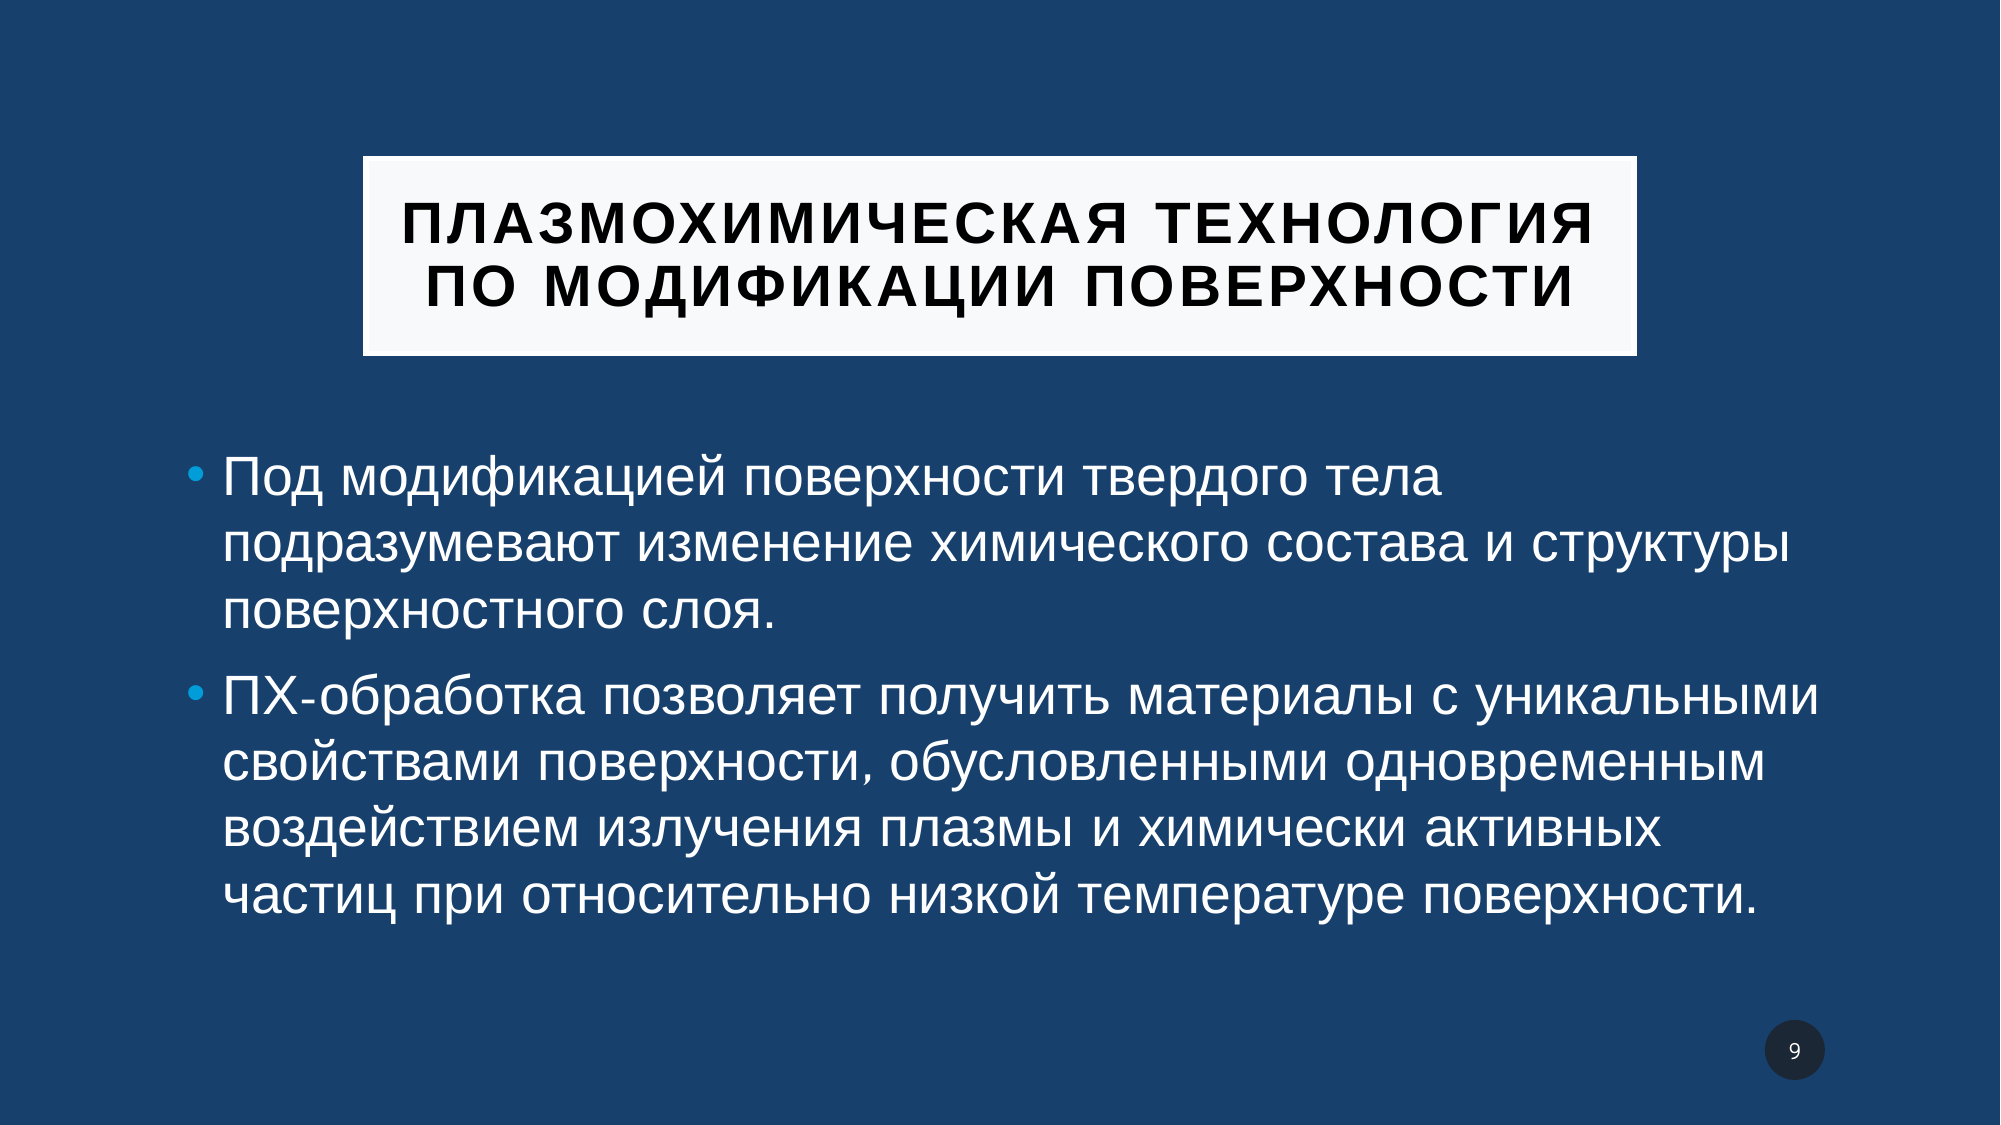

# Плазмохимическая технология по модификации поверхности
Под модификацией поверхности твердого тела подразумевают изменение химического состава и структуры поверхностного слоя.
ПХ-обработка позволяет получить материалы с уникальными свойствами поверхности, обусловленными одновременным воздействием излучения плазмы и химически активных частиц при относительно низкой температуре поверхности.

9